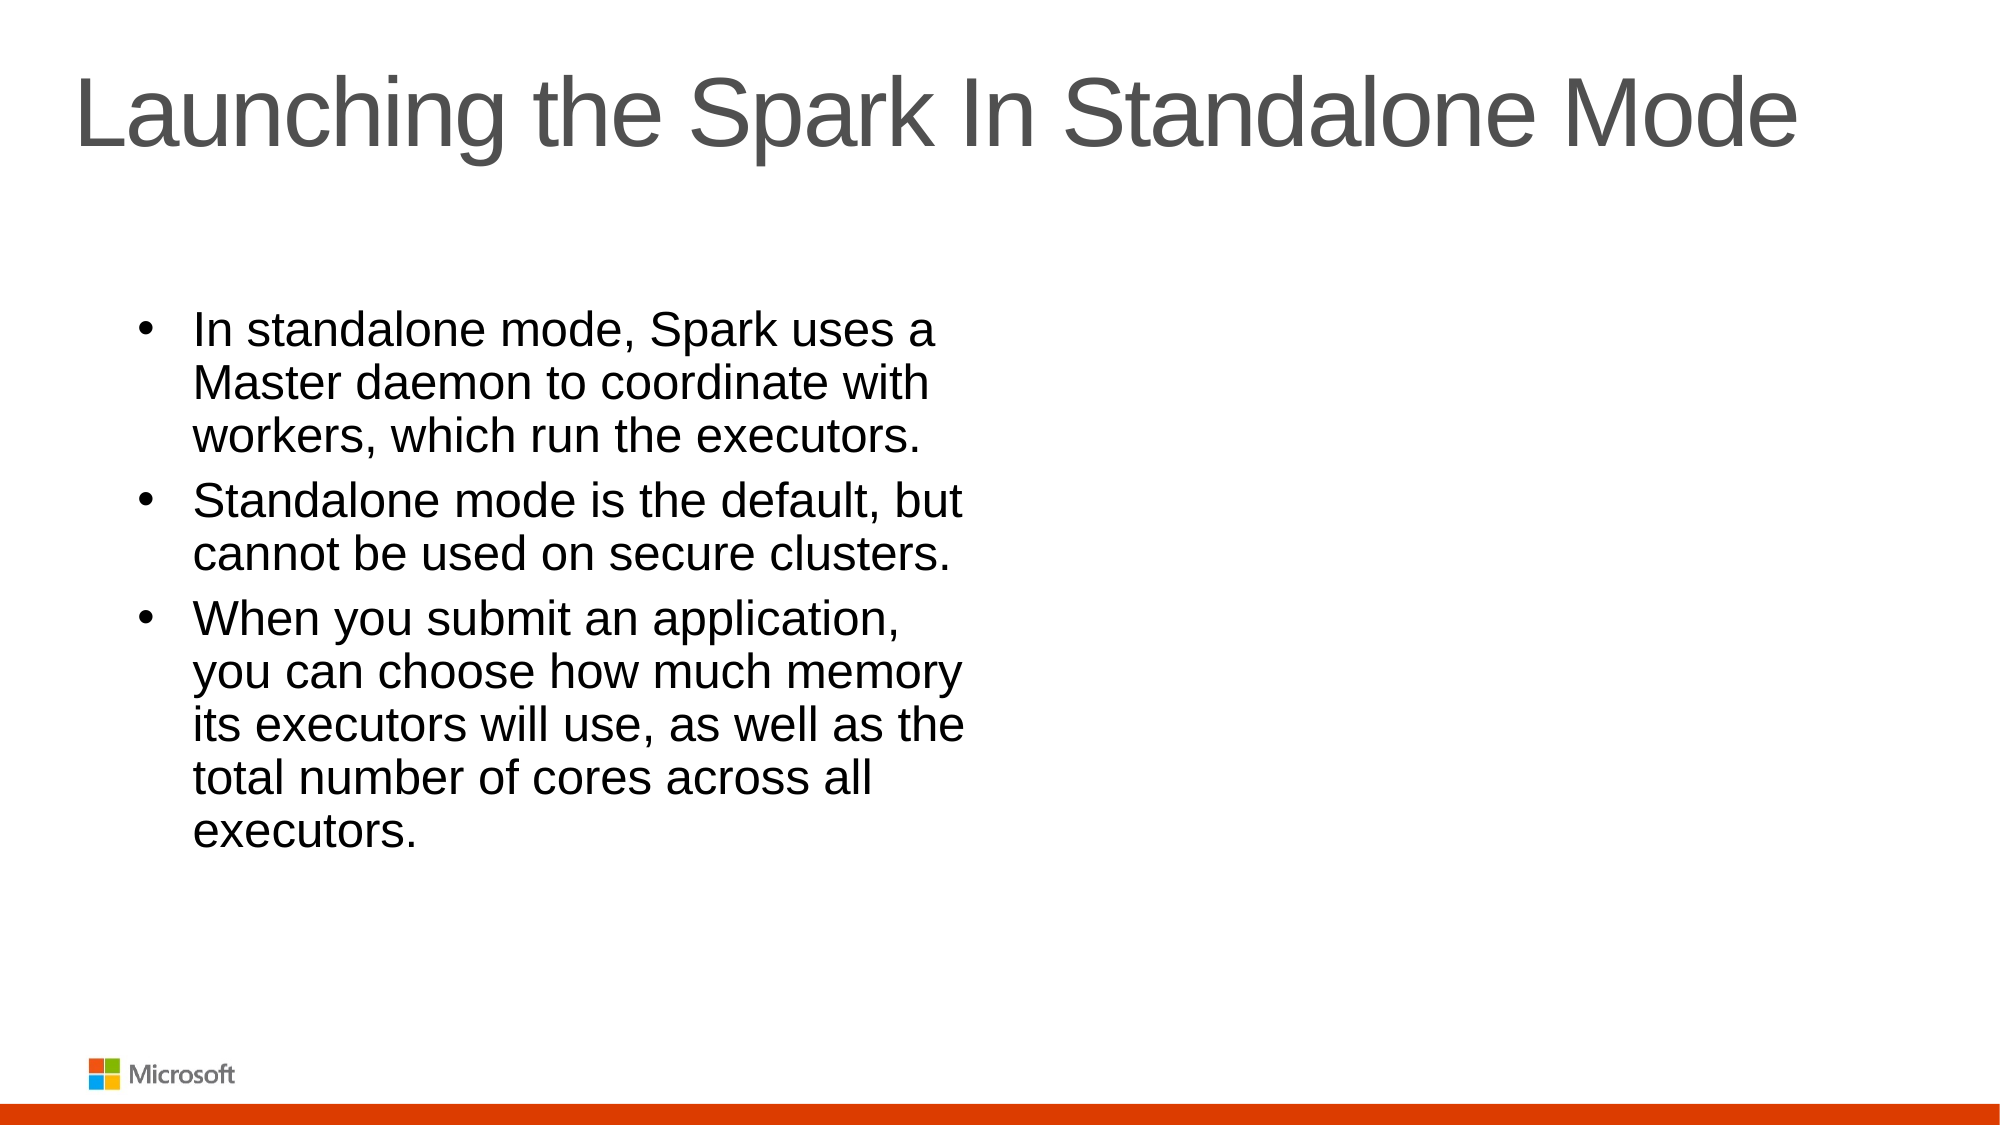

# Launching the Spark In Standalone Mode

In standalone mode, Spark uses a Master daemon to coordinate with workers, which run the executors.
Standalone mode is the default, but cannot be used on secure clusters.
When you submit an application, you can choose how much memory its executors will use, as well as the total number of cores across all executors.